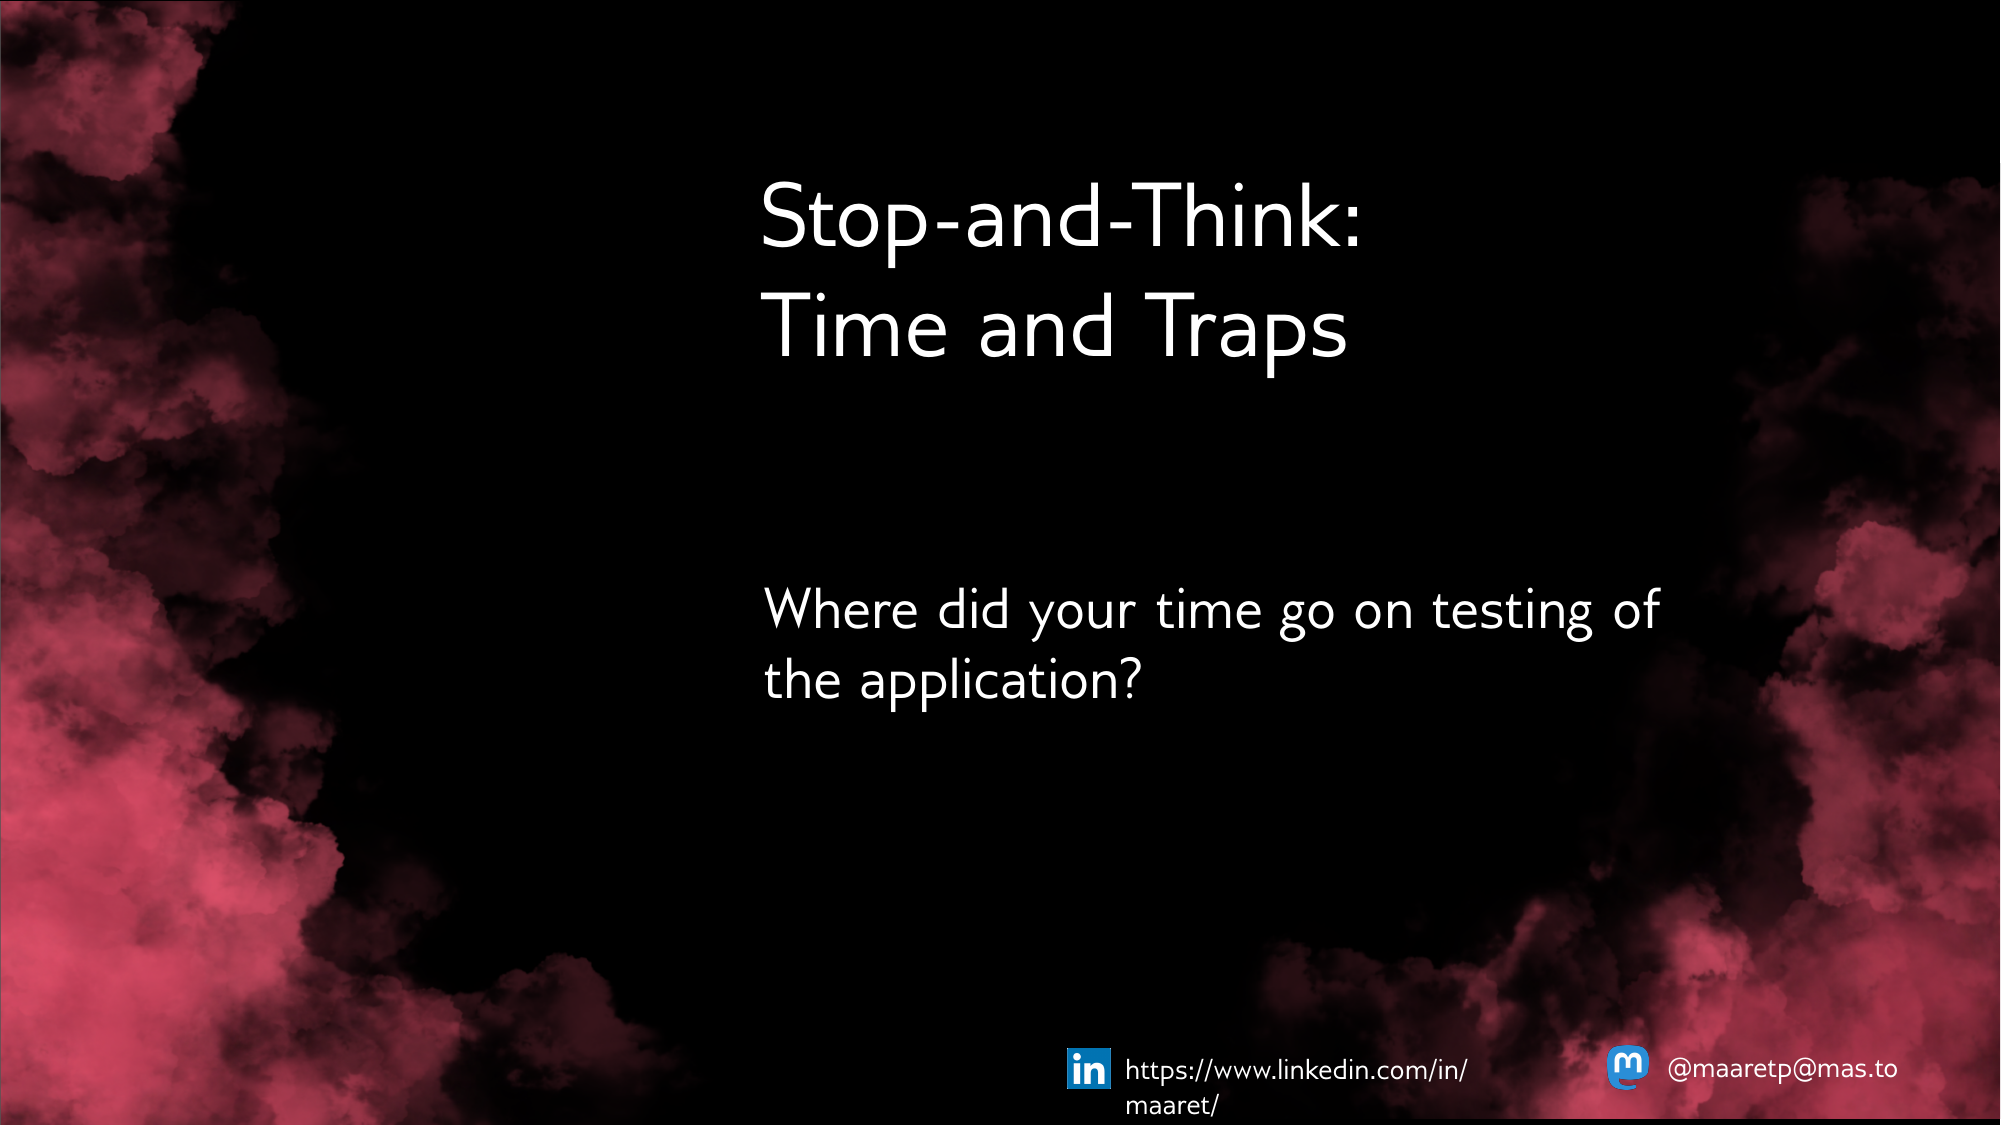

Stop-and-Think:
Time and Traps
Where did your time go on testing of the application?